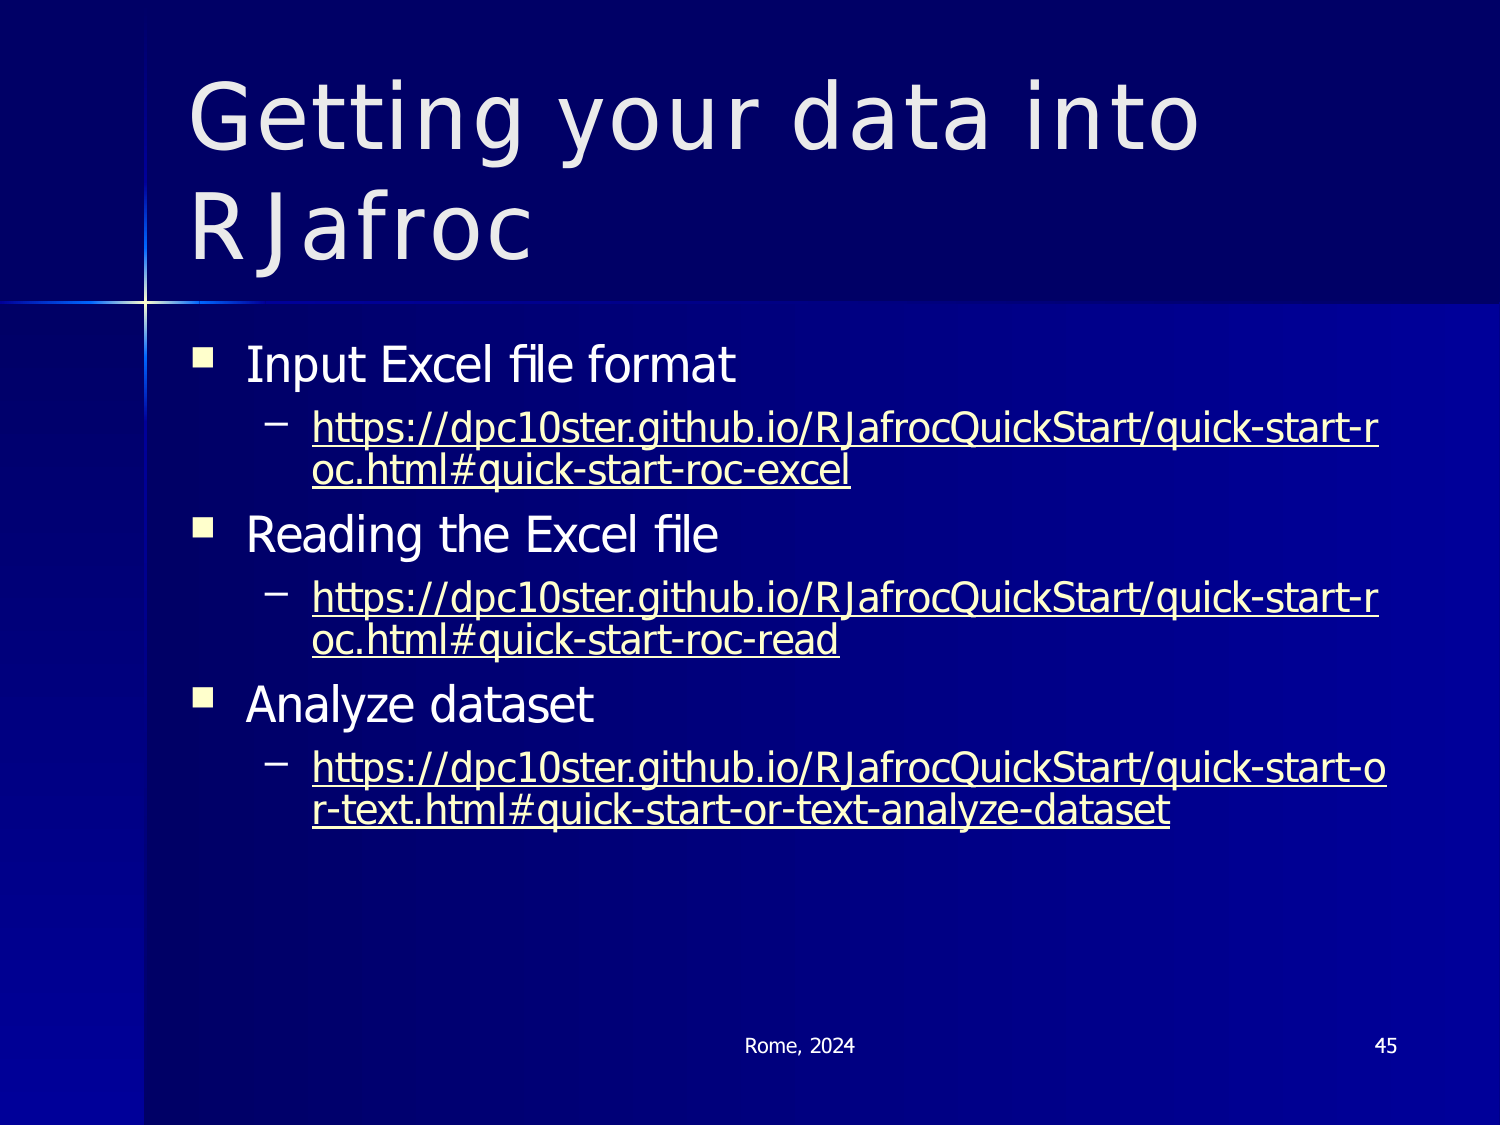

# Getting your data into RJafroc
Input Excel file format
https://dpc10ster.github.io/RJafrocQuickStart/quick-start-roc.html#quick-start-roc-excel
Reading the Excel file
https://dpc10ster.github.io/RJafrocQuickStart/quick-start-roc.html#quick-start-roc-read
Analyze dataset
https://dpc10ster.github.io/RJafrocQuickStart/quick-start-or-text.html#quick-start-or-text-analyze-dataset

Rome, 2024
45